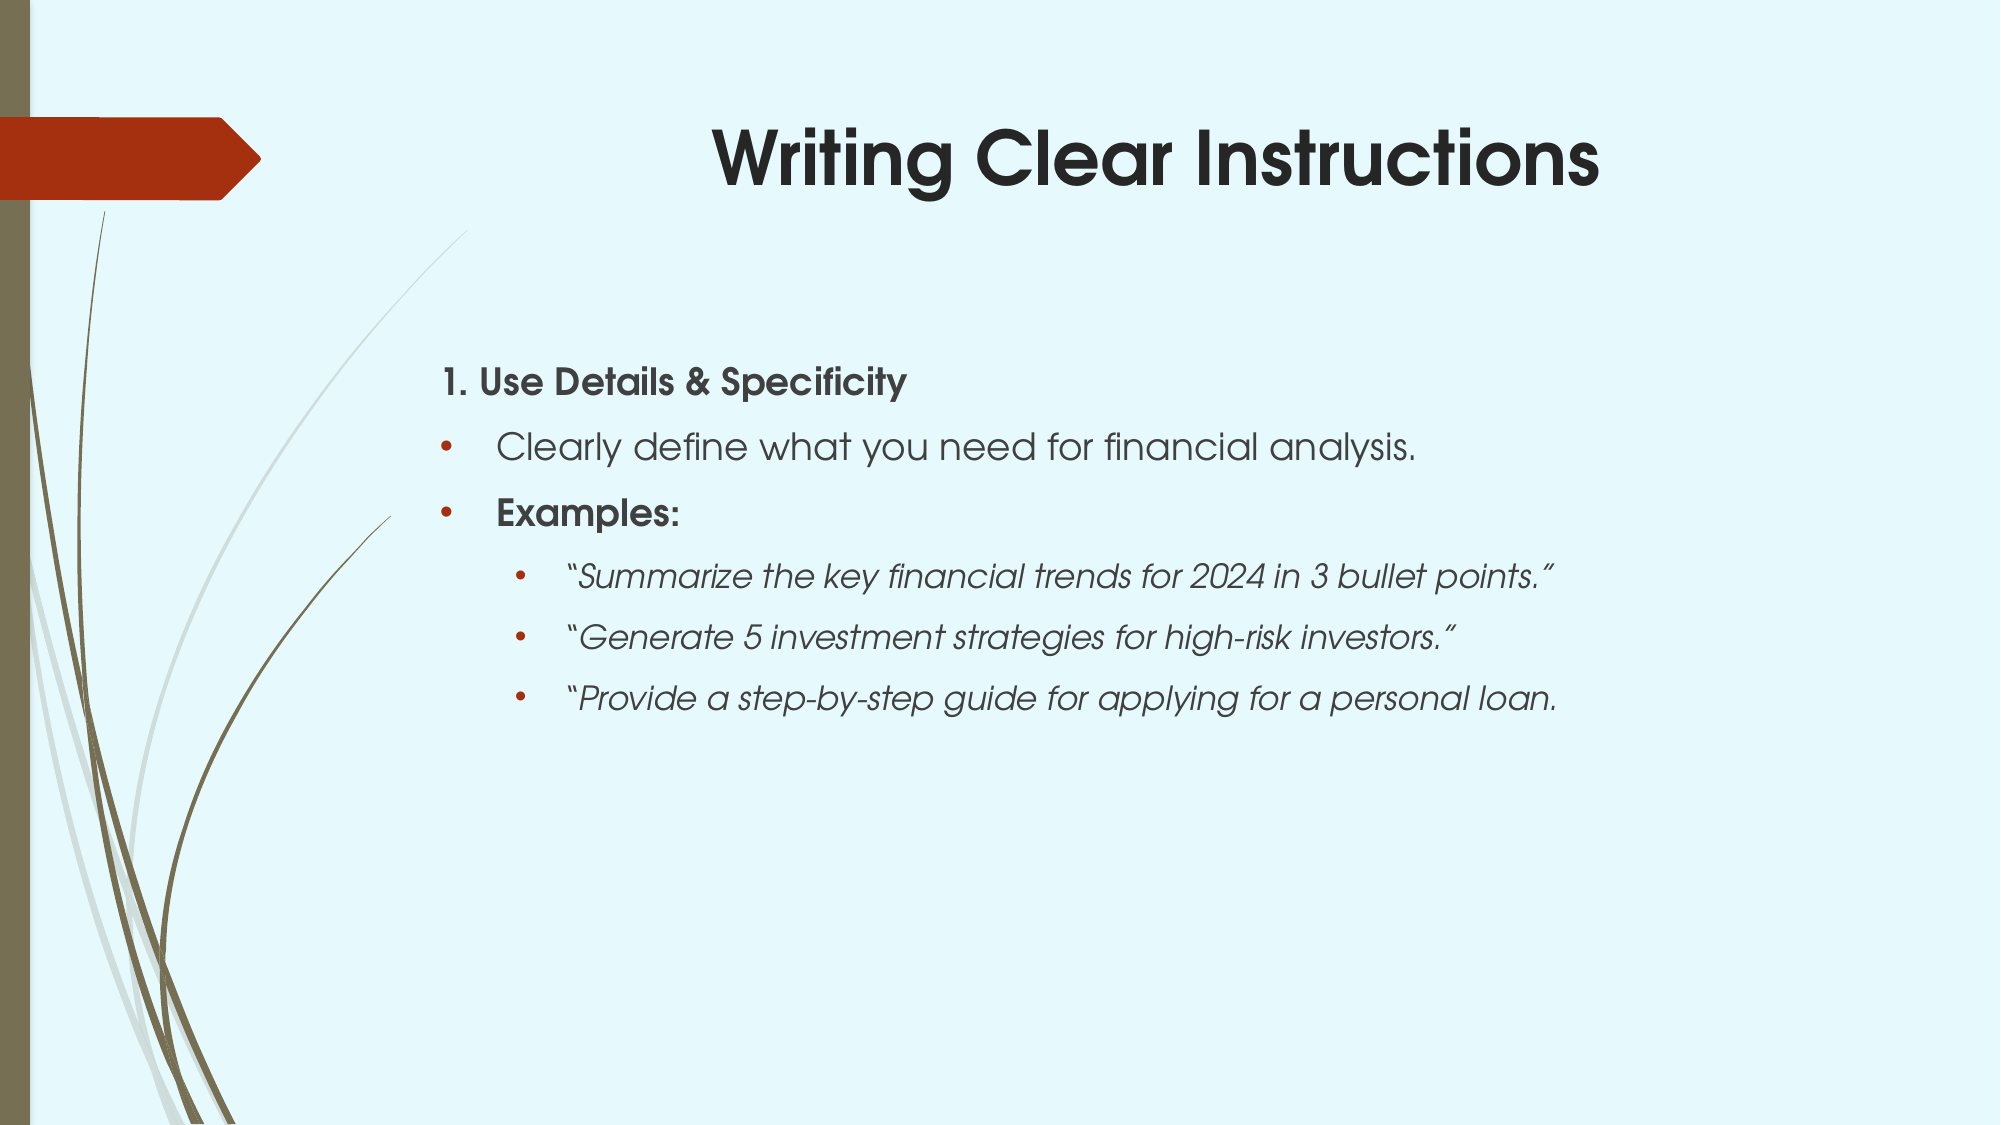

# Writing Clear Instructions
1. Use Details & Specificity
Clearly define what you need for financial analysis.
Examples:
“Summarize the key financial trends for 2024 in 3 bullet points.”
“Generate 5 investment strategies for high-risk investors.”
“Provide a step-by-step guide for applying for a personal loan.